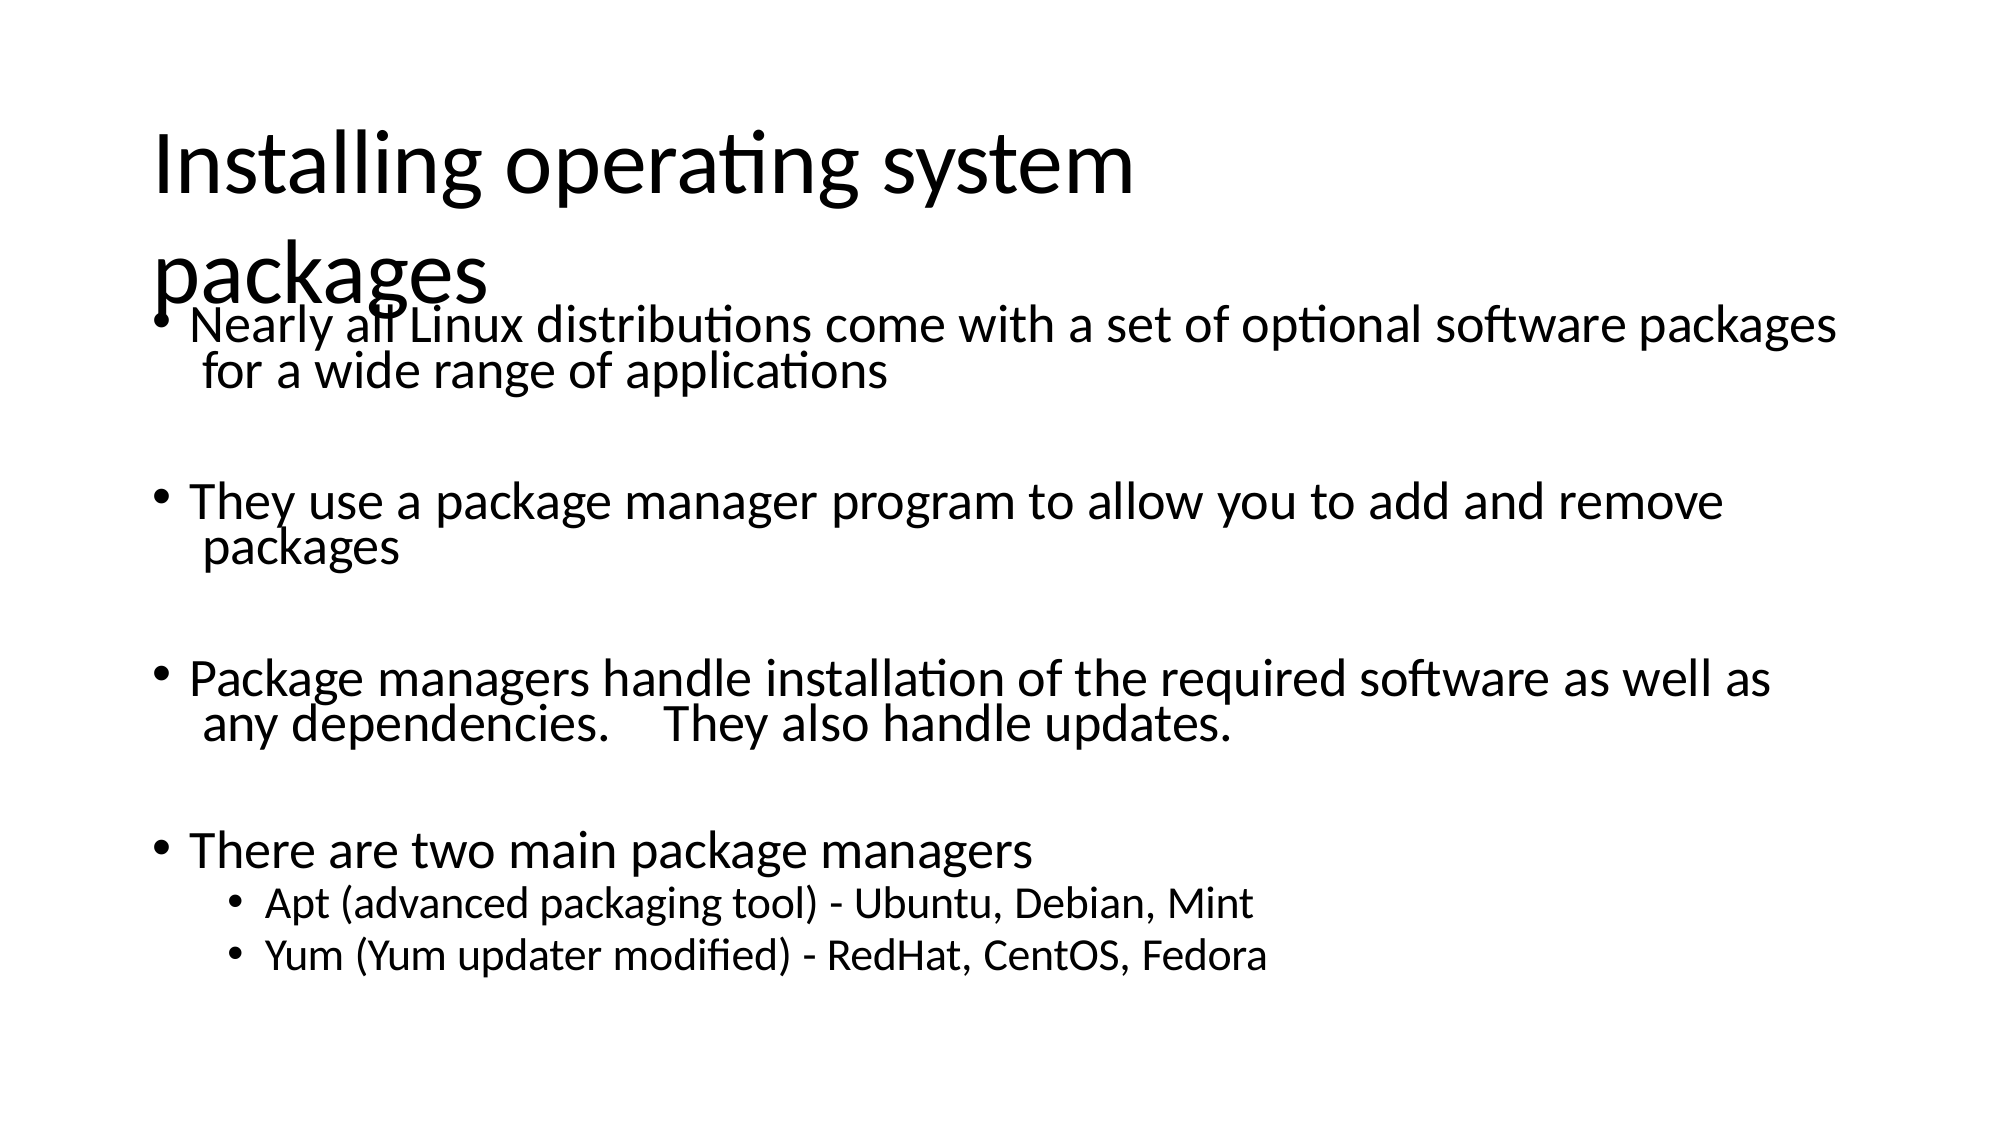

# Installing operating system packages
Nearly all Linux distributions come with a set of optional software packages  for a wide range of applications

They use a package manager program to allow you to add and remove  packages

Package managers handle installation of the required software as well as  any dependencies.	They also handle updates.

There are two main package managers
Apt (advanced packaging tool) - Ubuntu, Debian, Mint
Yum (Yum updater modified) - RedHat, CentOS, Fedora